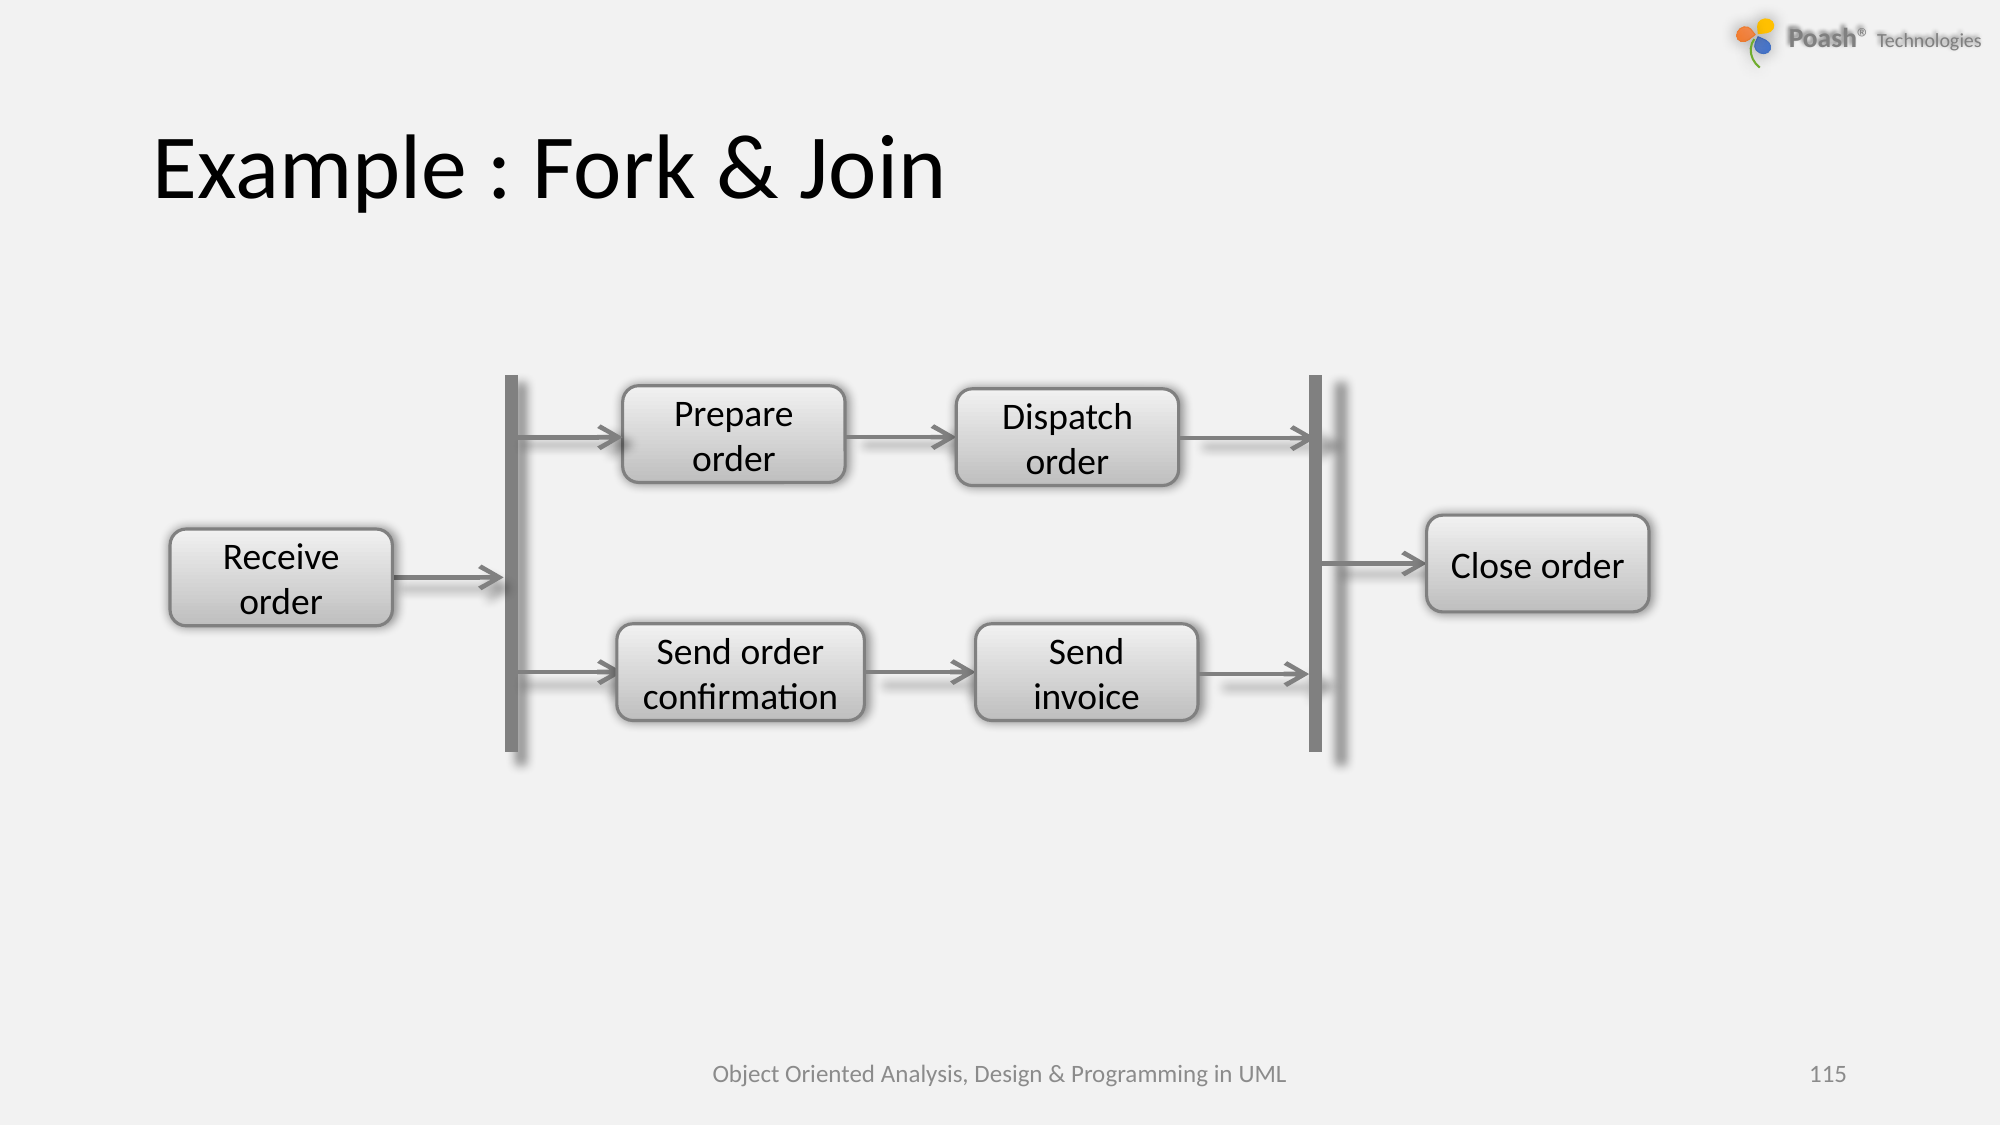

# Example : Fork & Join
Prepare order
Dispatch order
Close order
Receive order
Send order confirmation
Send invoice
Object Oriented Analysis, Design & Programming in UML
115